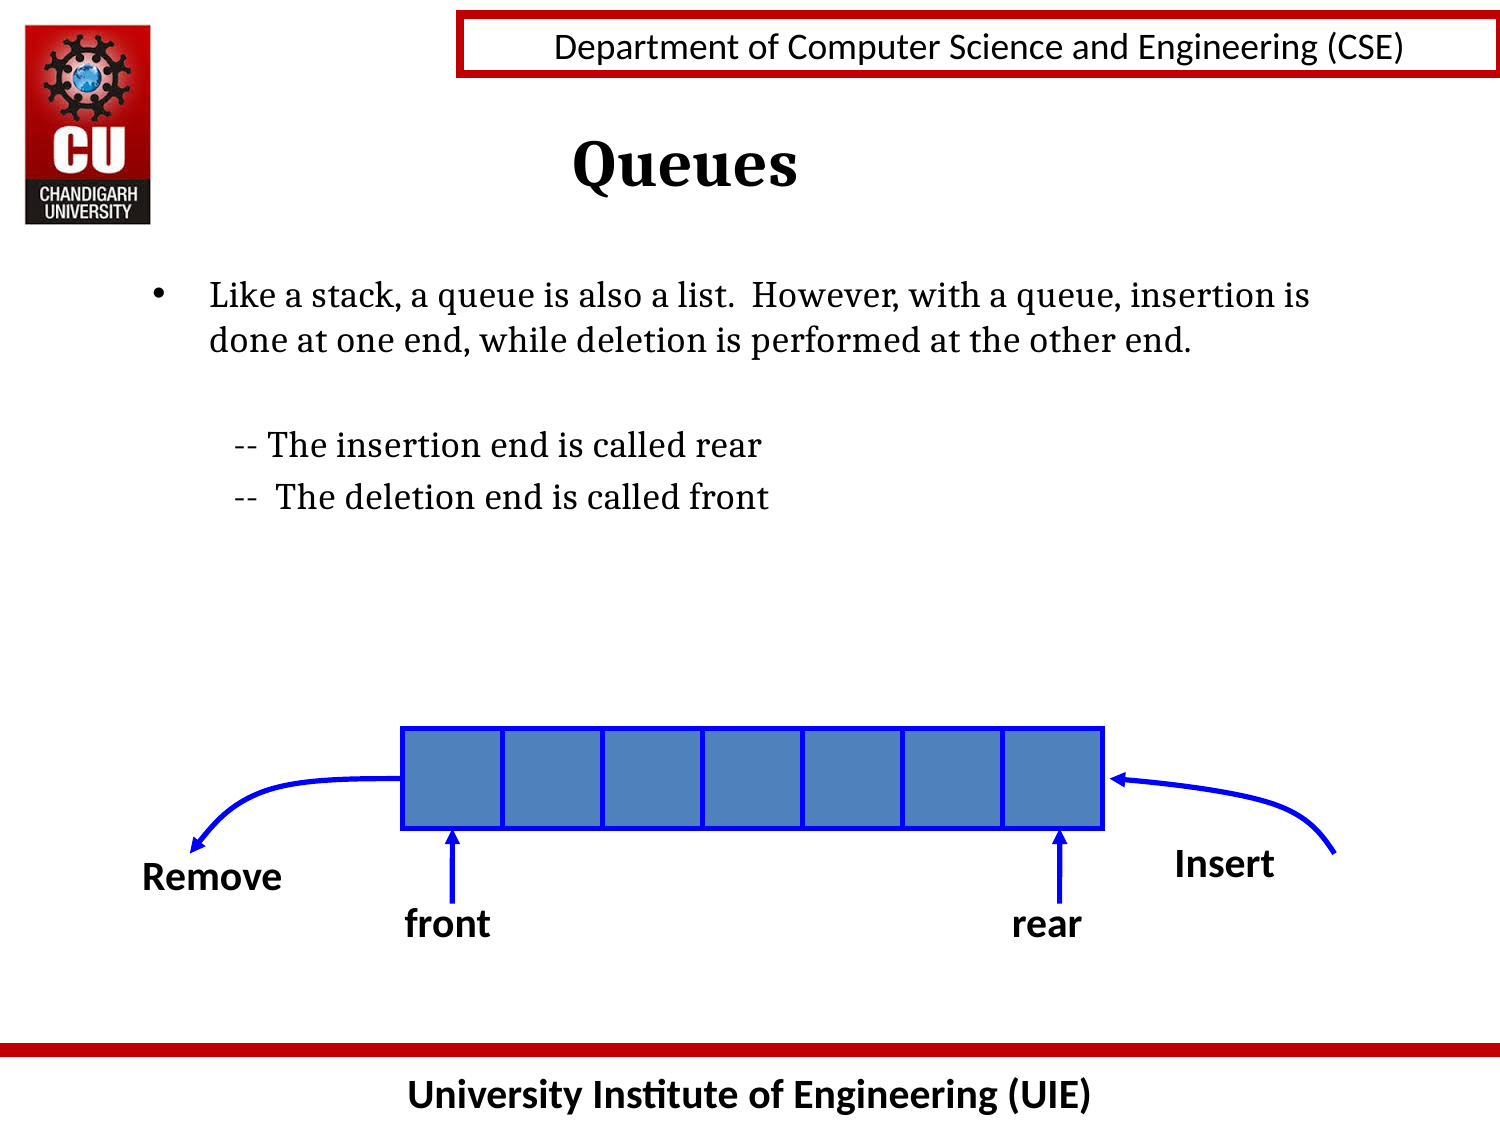

Queues
Like a stack, a queue is also a list.  However, with a queue, insertion is done at one end, while deletion is performed at the other end.

	   -- The insertion end is called rear
	   --  The deletion end is called front

Insert
Remove
front
rear